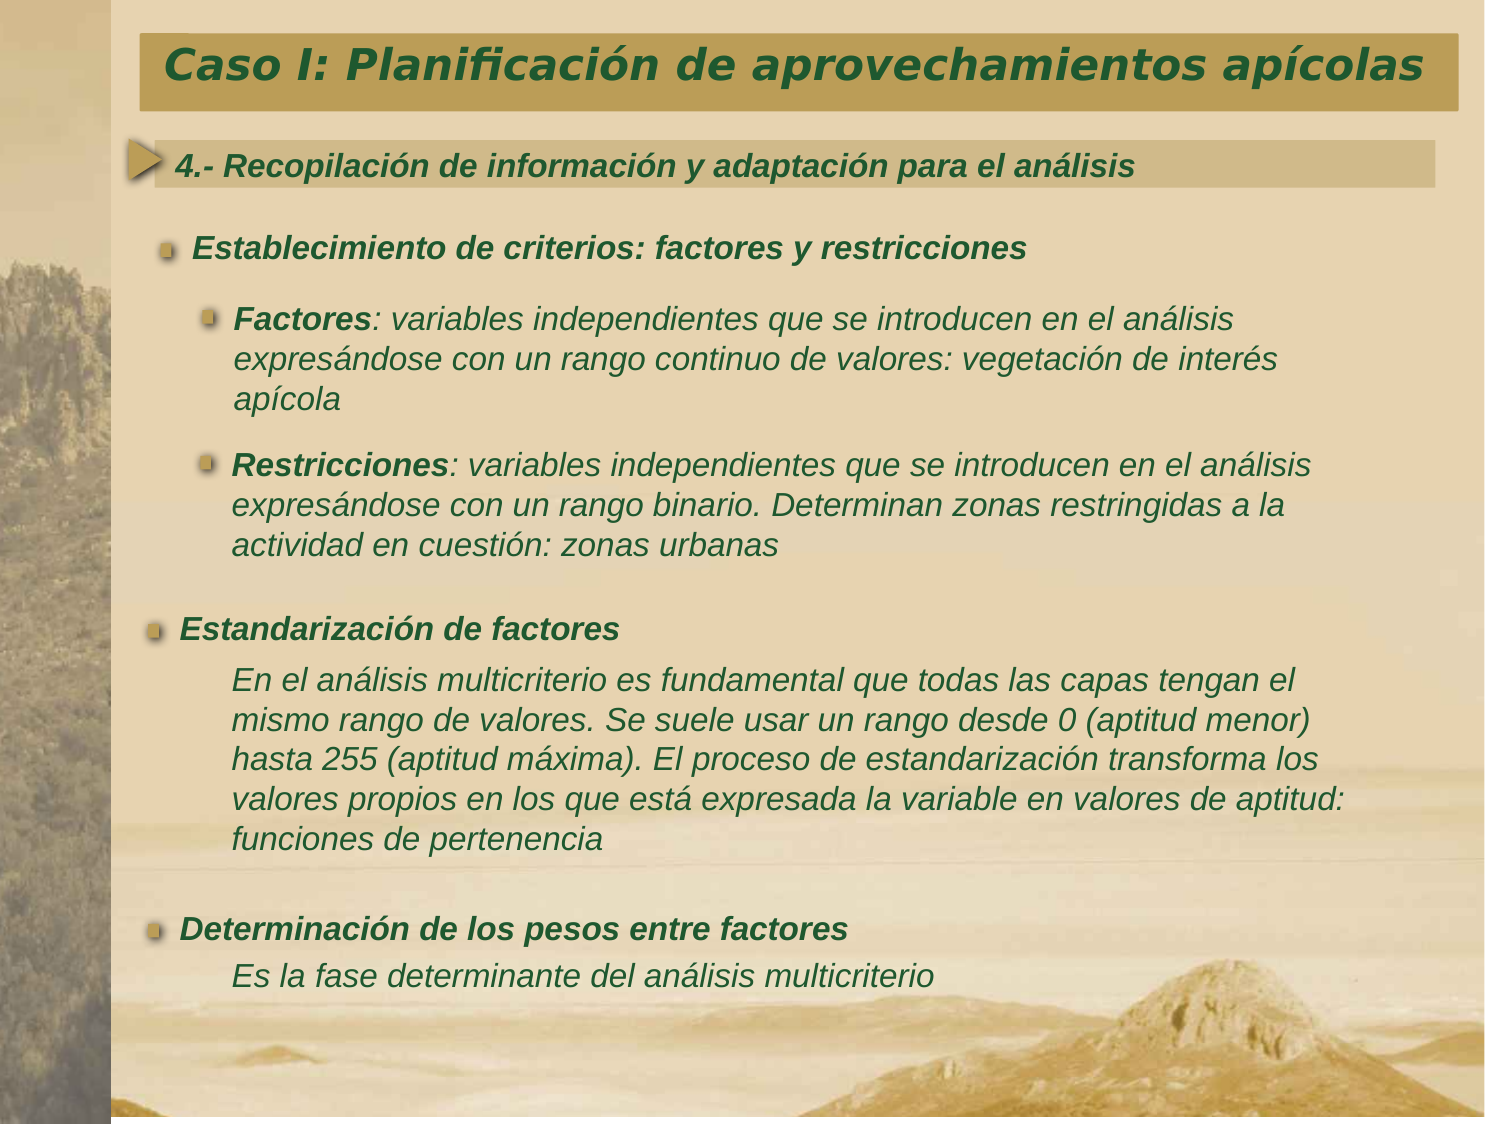

Caso I: Planificación de aprovechamientos apícolas
4.- Recopilación de información y adaptación para el análisis

Establecimiento de criterios: factores y restricciones

Factores: variables independientes que se introducen en el análisis  expresándose con un rango continuo de valores: vegetación de interés apícola

Restricciones: variables independientes que se introducen en el análisis  expresándose con un rango binario. Determinan zonas restringidas a la actividad en cuestión: zonas urbanas

Estandarización de factores

En el análisis multicriterio es fundamental que todas las capas tengan el mismo rango de valores. Se suele usar un rango desde 0 (aptitud menor) hasta 255 (aptitud máxima). El proceso de estandarización transforma los valores propios en los que está expresada la variable en valores de aptitud: funciones de pertenencia
Determinación de los pesos entre factores

Es la fase determinante del análisis multicriterio